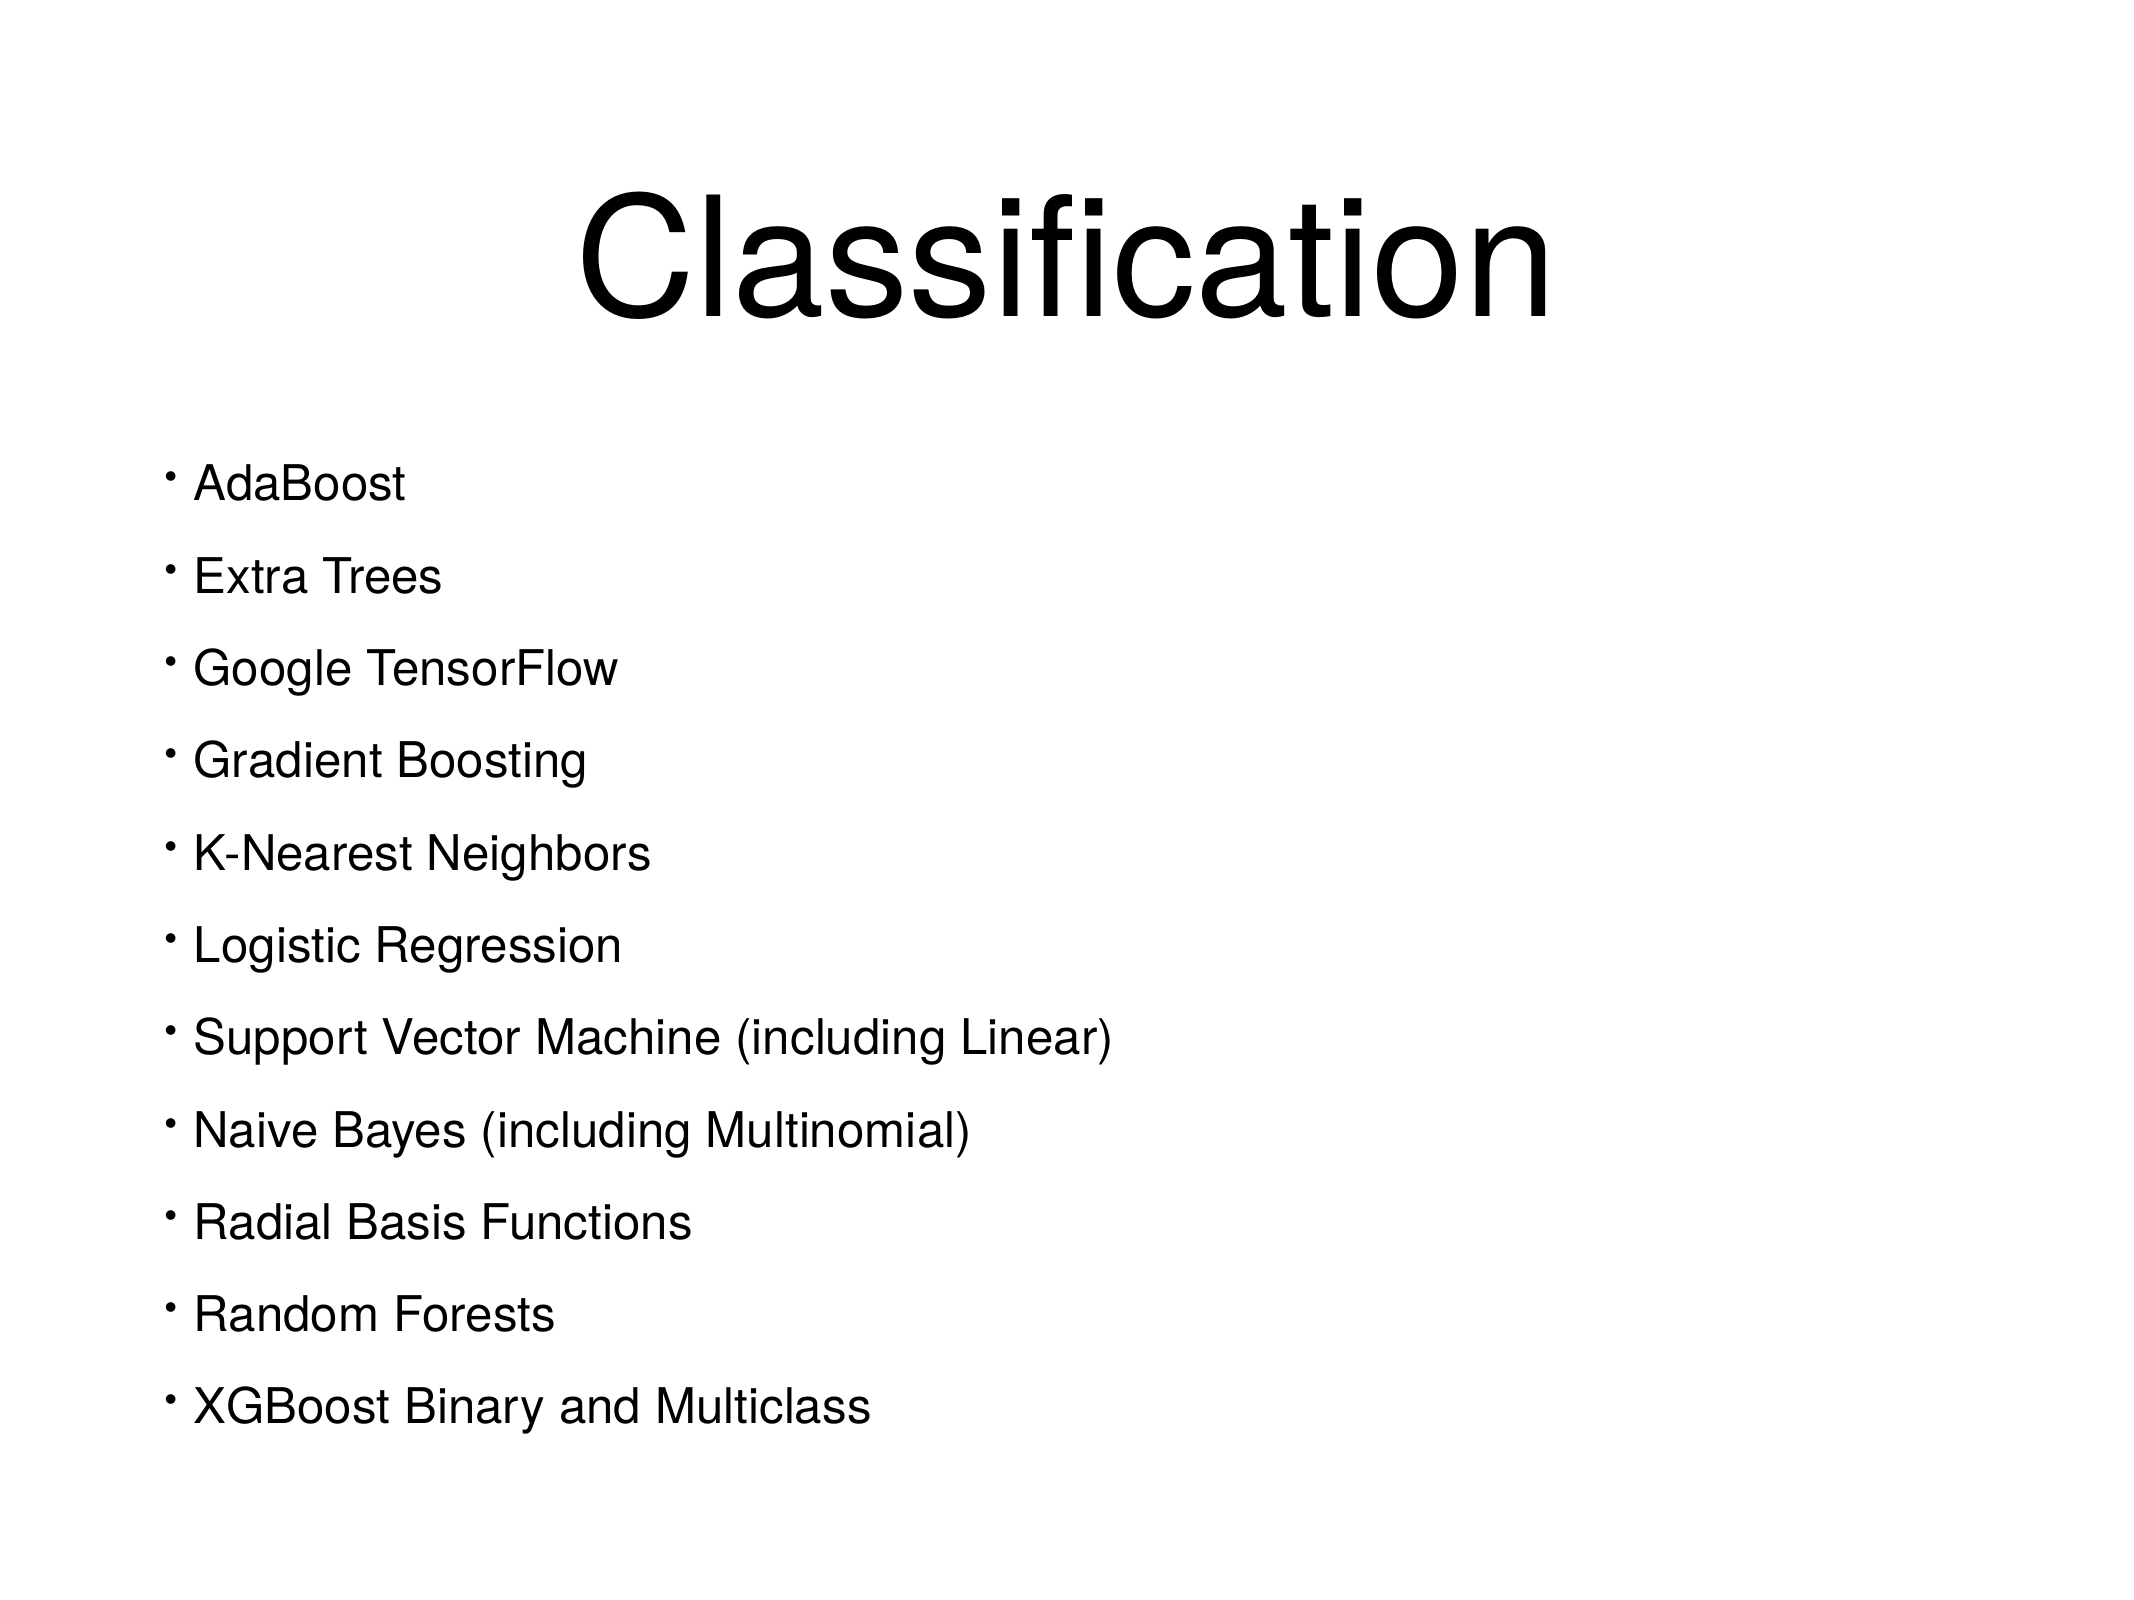

# Classification
AdaBoost
Extra Trees
Google TensorFlow
Gradient Boosting
K-Nearest Neighbors
Logistic Regression
Support Vector Machine (including Linear)
Naive Bayes (including Multinomial)
Radial Basis Functions
Random Forests
XGBoost Binary and Multiclass
8